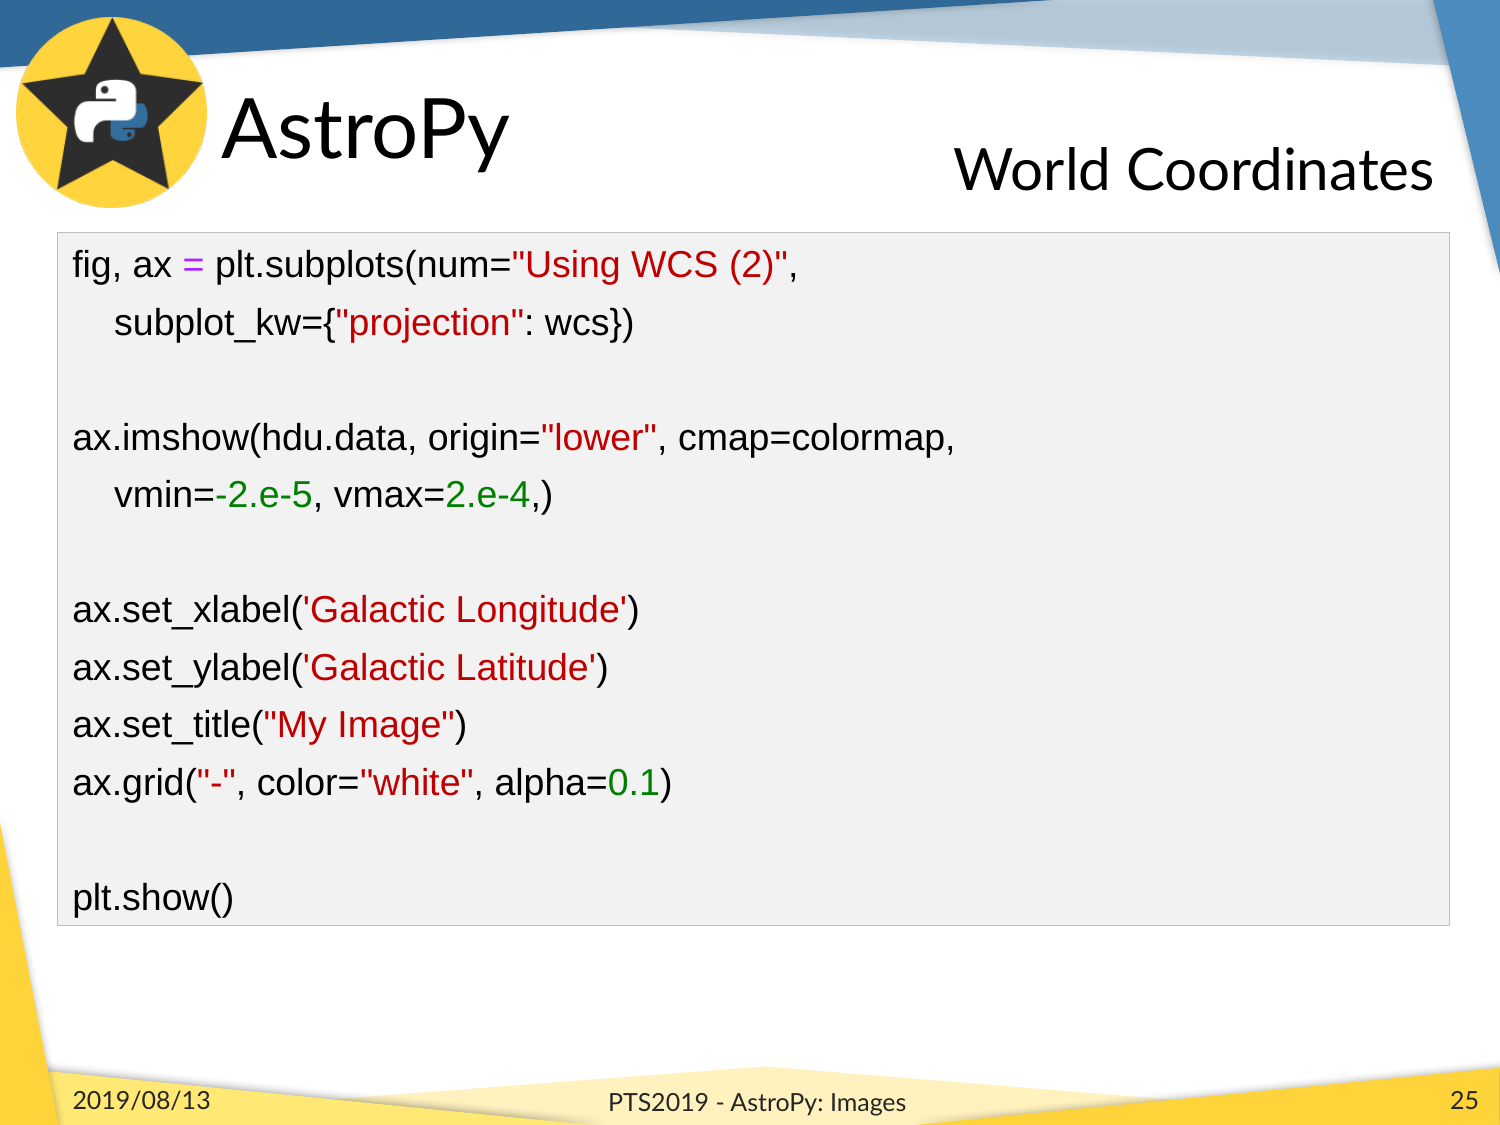

# AstroPy
World Coordinates
fig, ax = plt.subplots(num="Using WCS (2)",
    subplot_kw={"projection": wcs})

ax.imshow(hdu.data, origin="lower", cmap=colormap,
    vmin=-2.e-5, vmax=2.e-4,)

ax.set_xlabel('Galactic Longitude')
ax.set_ylabel('Galactic Latitude')
ax.set_title("My Image")
ax.grid("-", color="white", alpha=0.1)

plt.show()
PTS2019 - AstroPy: Images
2019/08/13
25